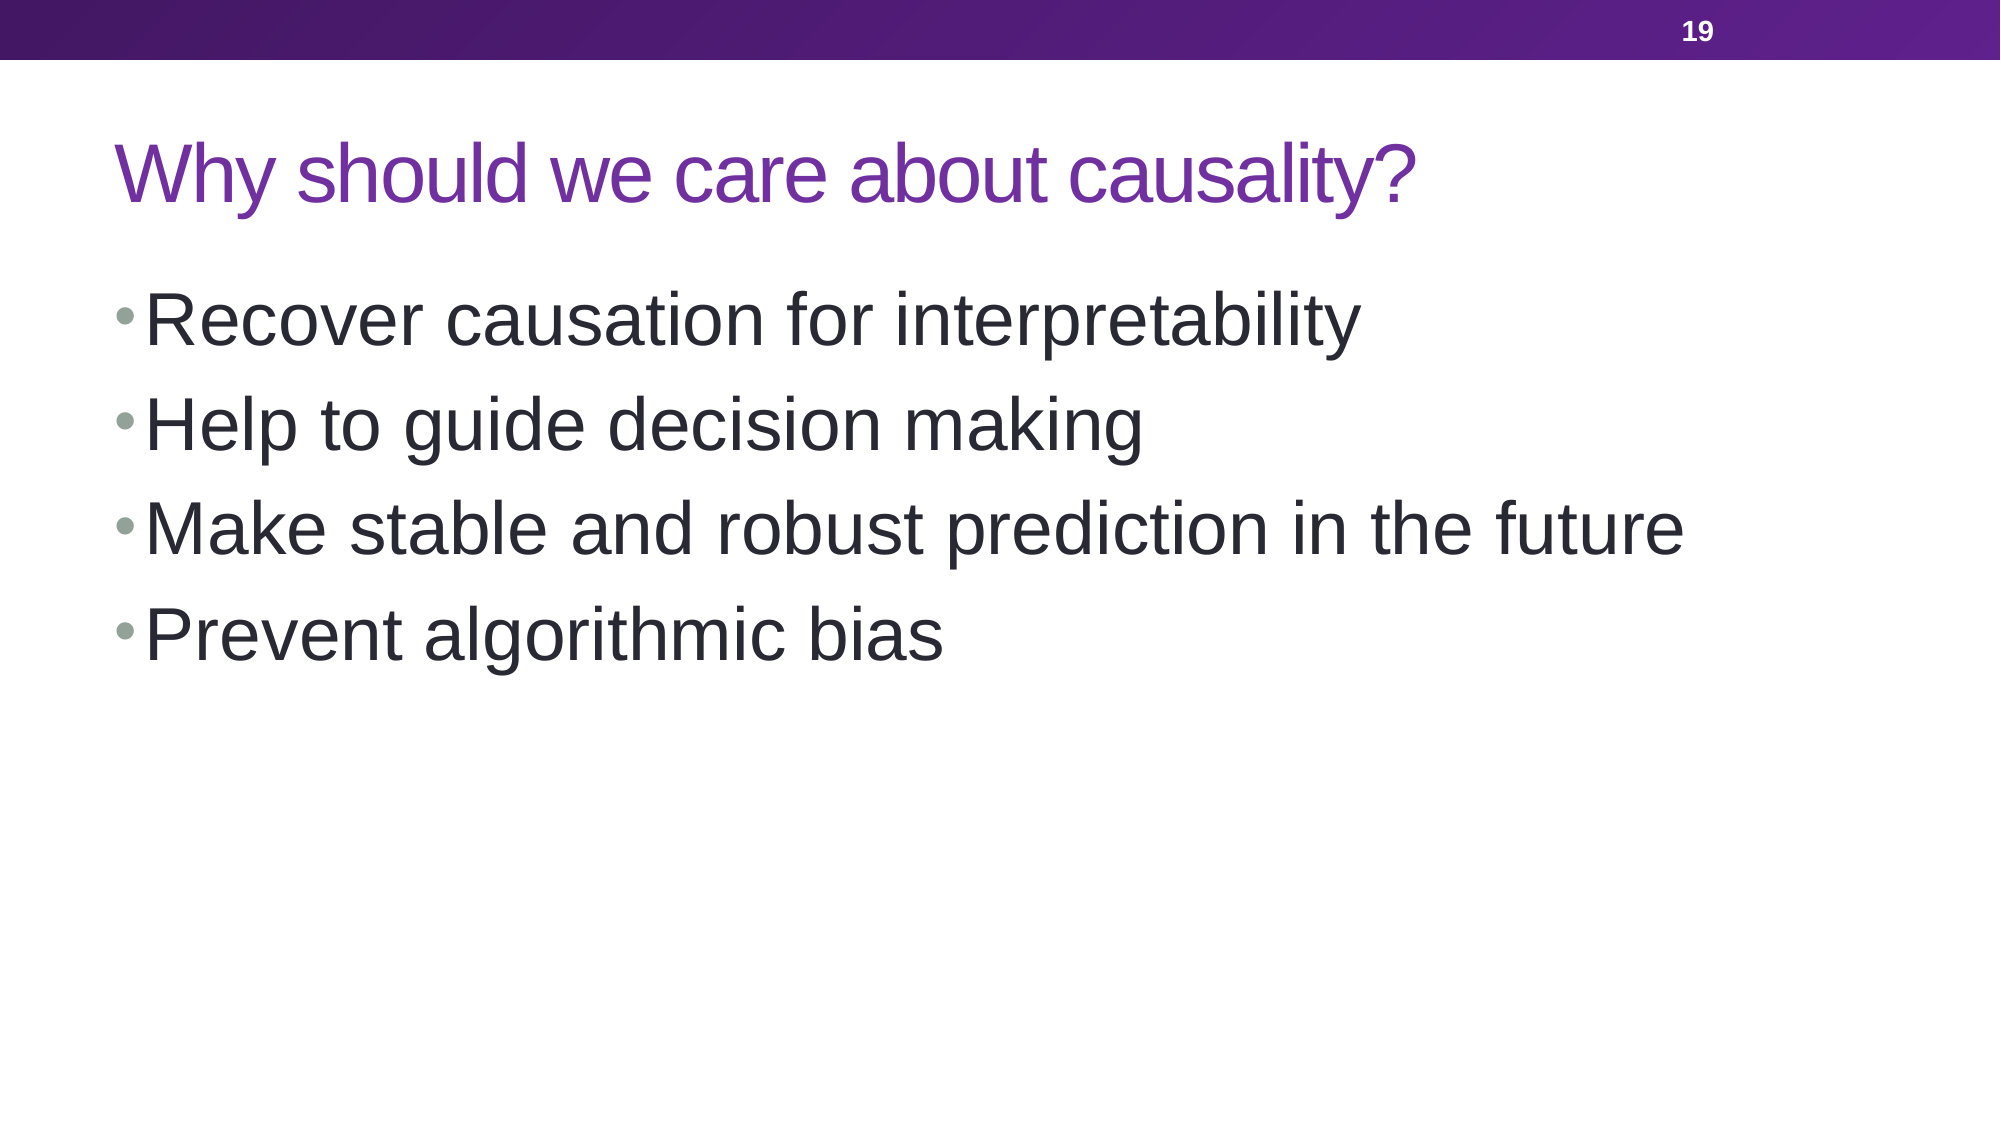

19
# Why should we care about causality?
Recover causation for interpretability
Help to guide decision making
Make stable and robust prediction in the future
Prevent algorithmic bias